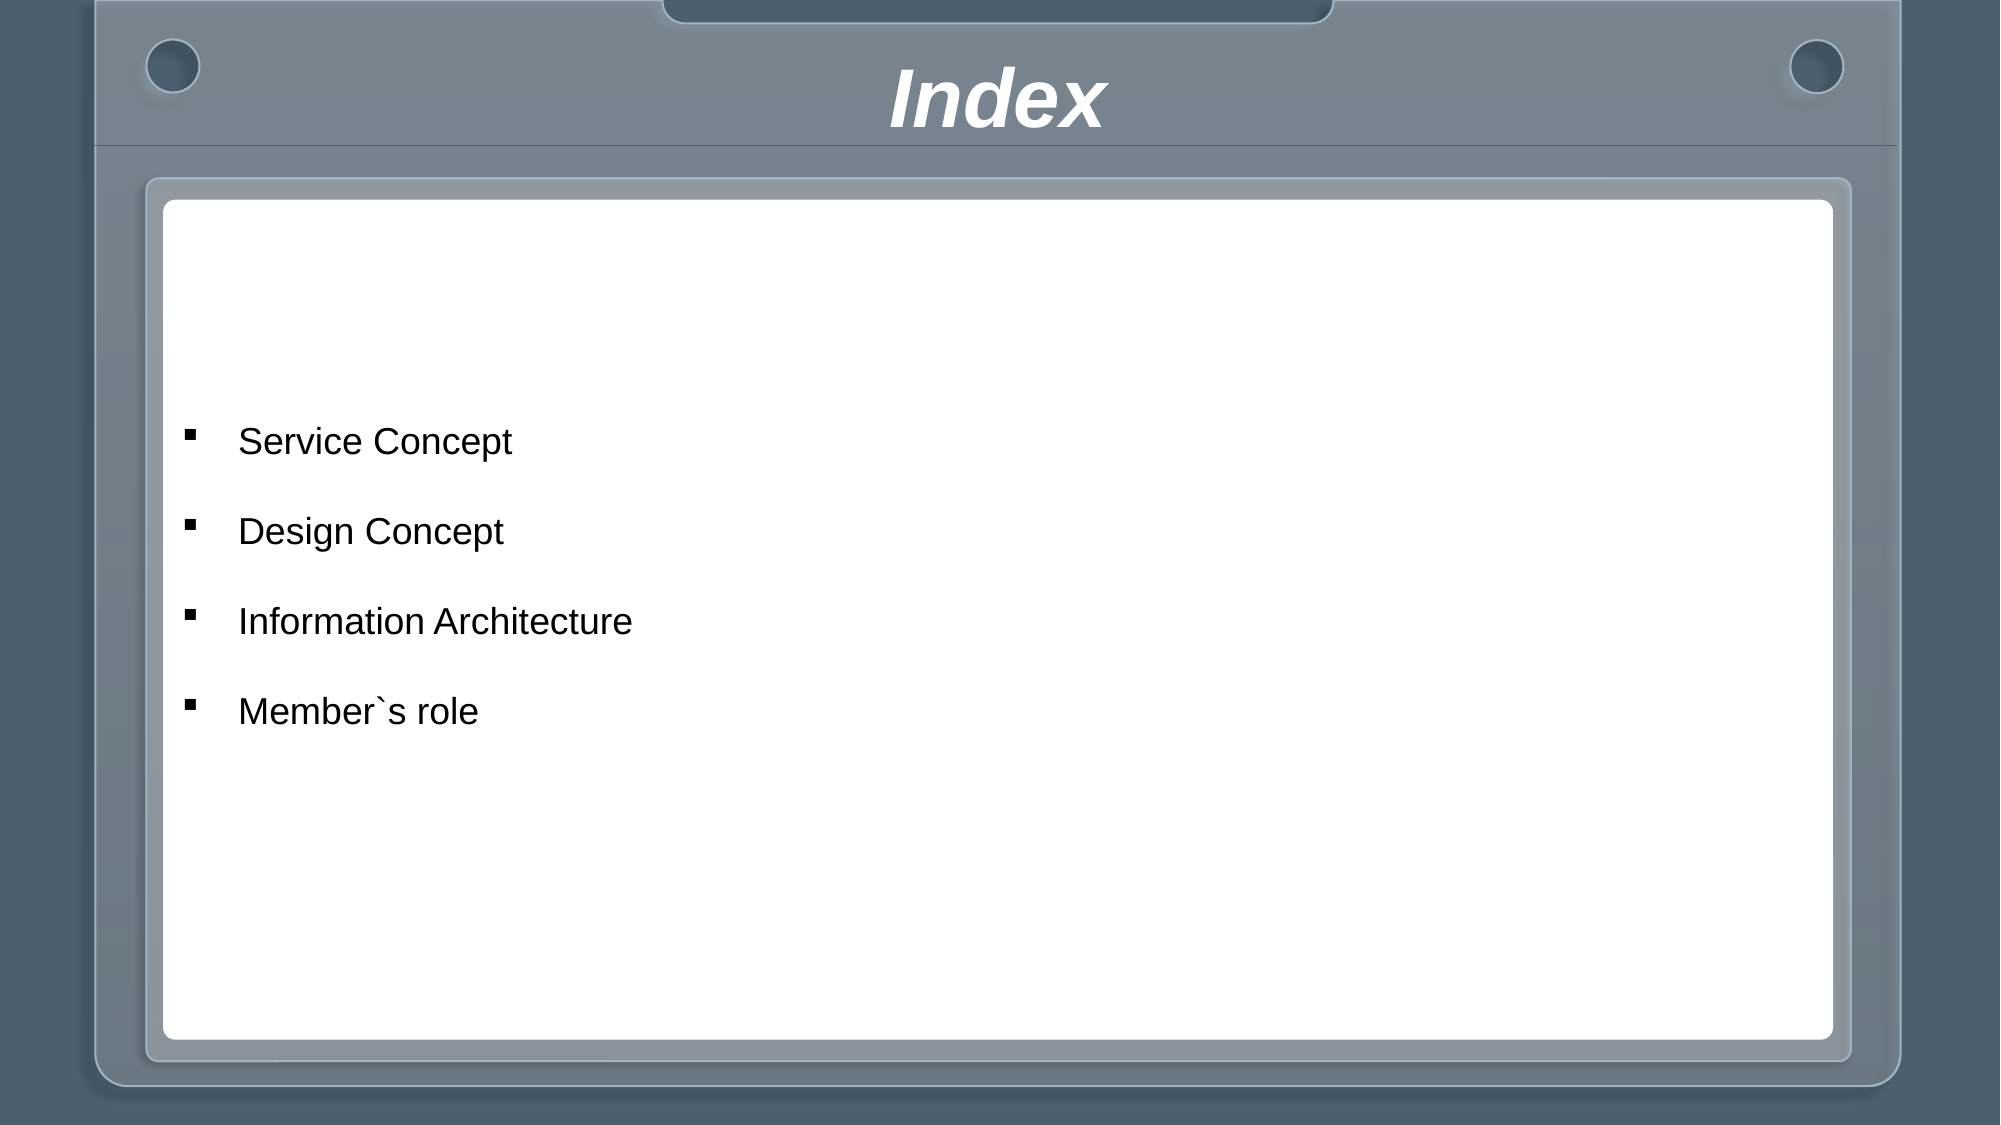

Index

Service Concept

Design Concept

Information Architecture

Member`s role